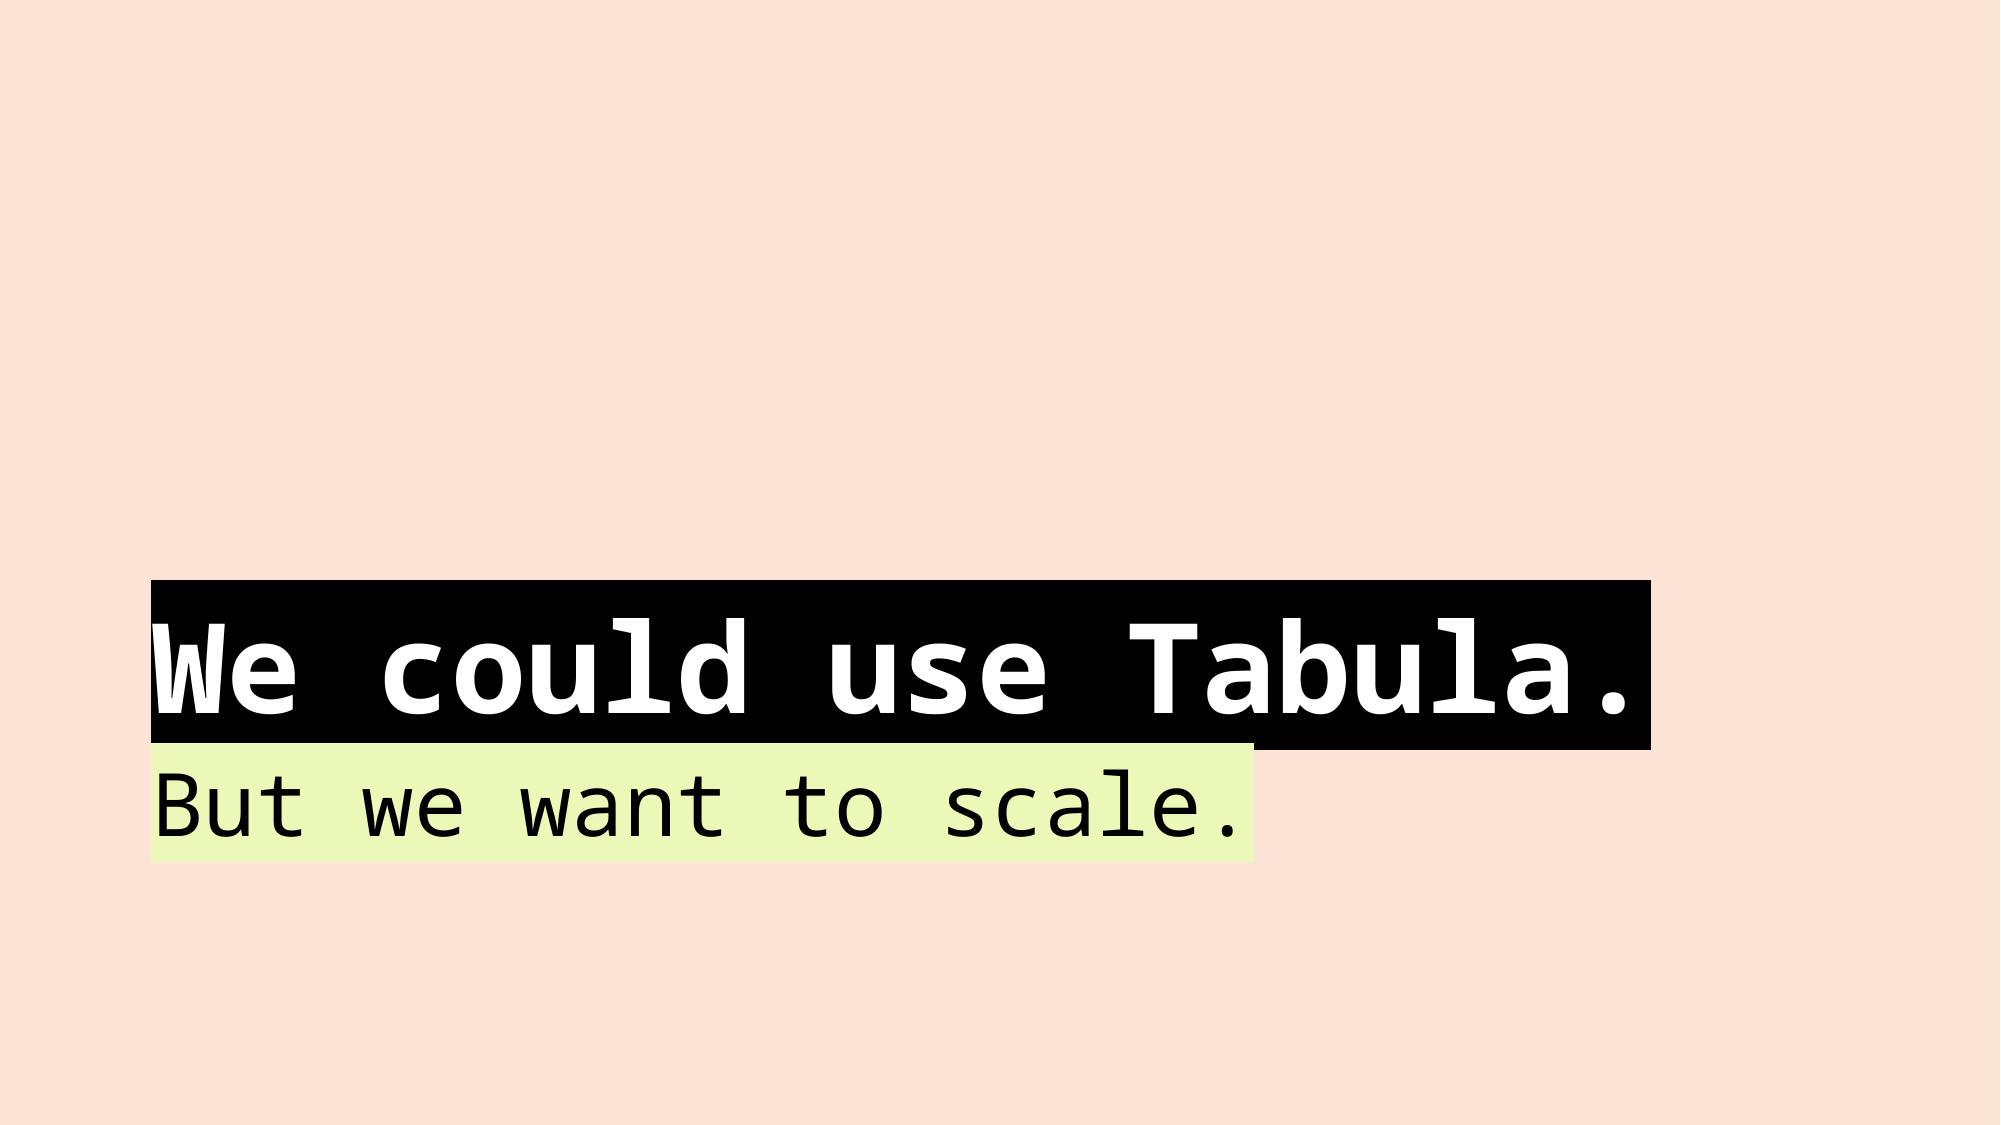

# We could use Tabula.
But we want to scale.